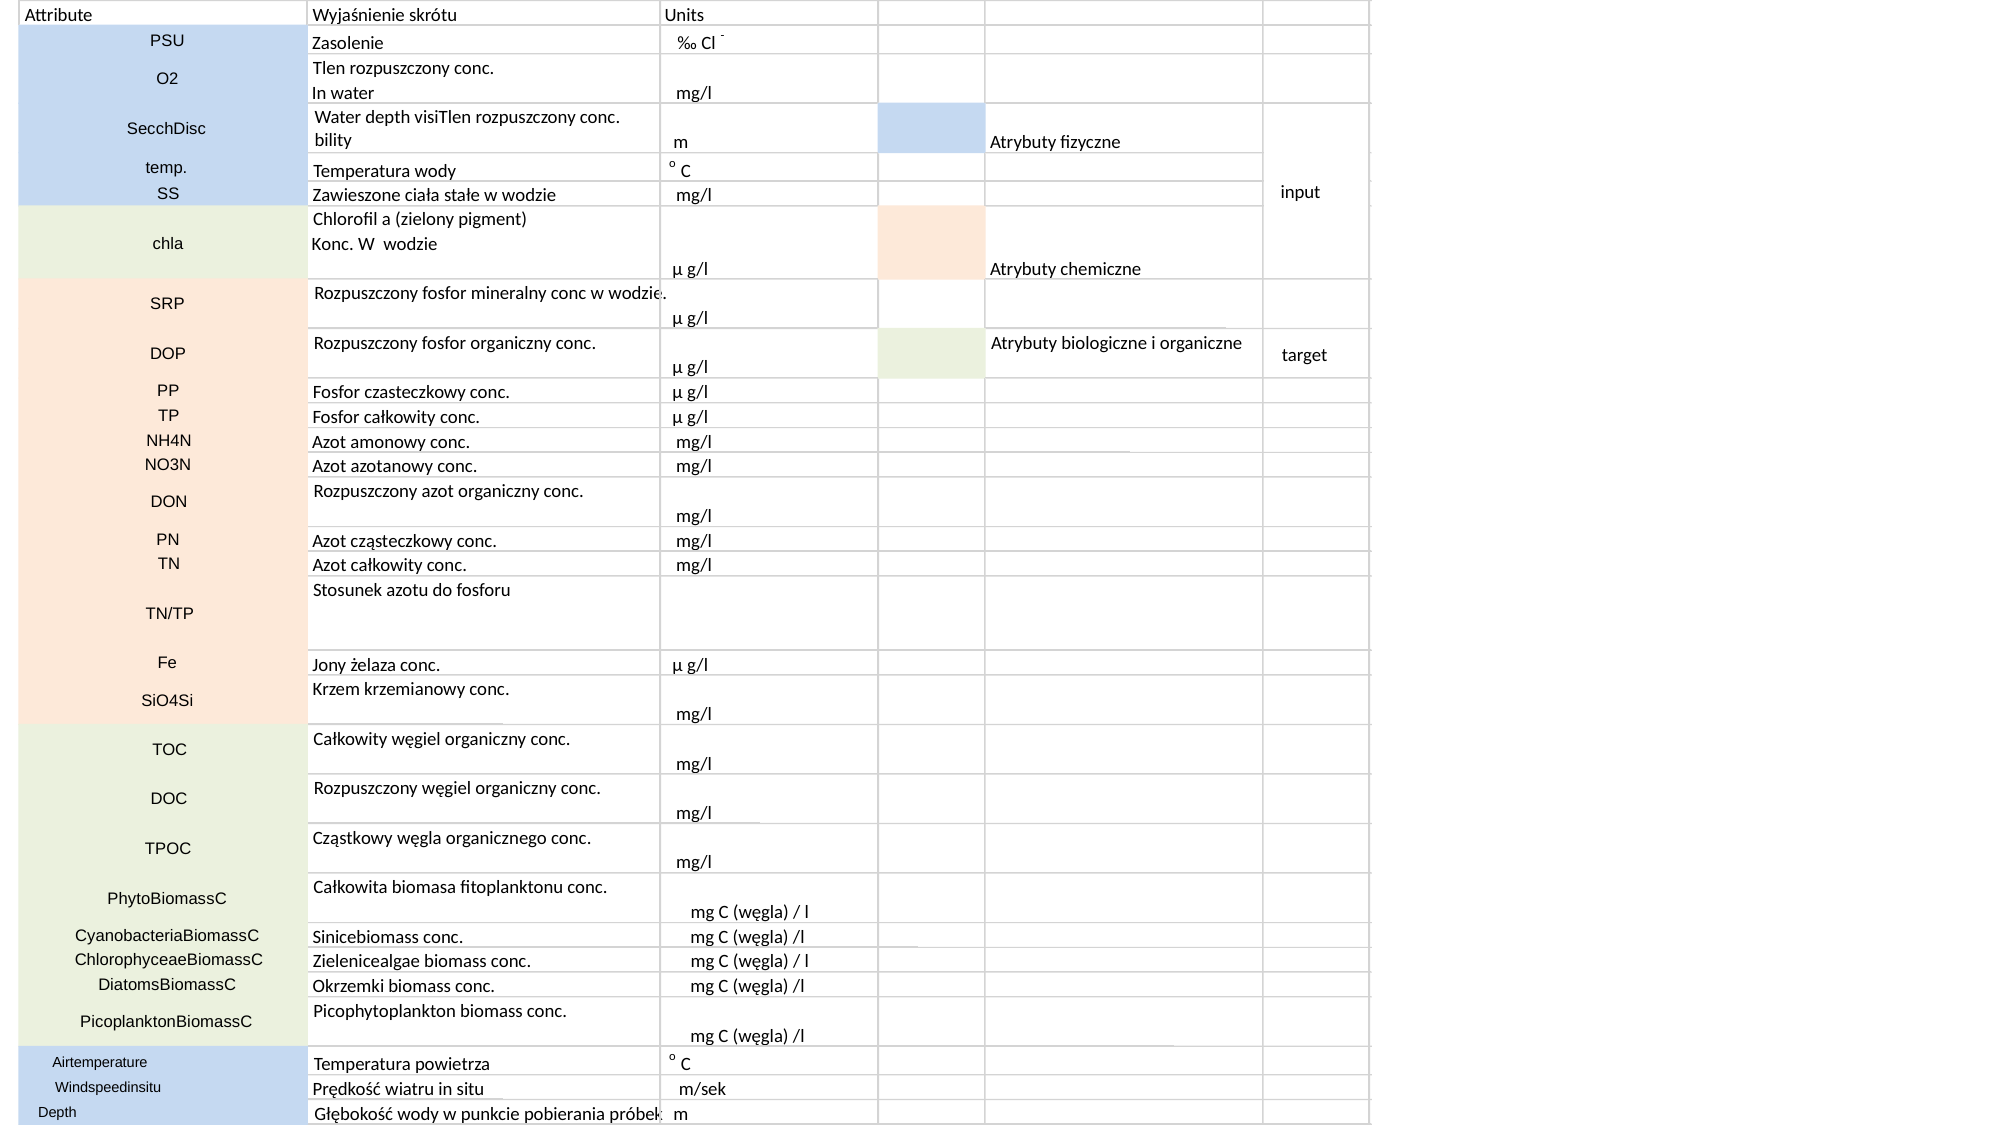

Attribute
Wyjaśnienie skrótu

Units

-
PSU
Zasolenie

‰ Cl

Tlen rozpuszczony conc.

O2
In water
mg/l

Water depth visiTlen rozpuszczony conc.
bility
SecchDisc
m
Atrybuty fizyczne

o
temp.
Temperatura wody

C
input

SS
Zawieszone ciała stałe w wodzie

mg/l

Chlorofil a (zielony pigment)

Konc. W  wodzie
chla
µ
g/l
Atrybuty chemiczne

Rozpuszczony fosfor mineralny conc w wodzie.

SRP
µ
g/l

Rozpuszczony fosfor organiczny conc.

Atrybuty biologiczne i organiczne

DOP
target
µ
g/l

PP
Fosfor czasteczkowy conc.

µ
g/l

TP
Fosfor całkowity conc.

µ
g/l
NH4N
Azot amonowy conc.

mg/l
NO3N
Azot azotanowy conc.

mg/l
Rozpuszczony azot organiczny conc.

DON
mg/l
PN
Azot cząsteczkowy conc.

mg/l
TN
Azot całkowity conc.

mg/l
Stosunek azotu do fosforu

TN/TP
Fe
Jony żelaza conc.

µ
g/l
Krzem krzemianowy conc.

SiO4Si
mg/l

Całkowity węgiel organiczny conc.

TOC
mg/l
Rozpuszczony węgiel organiczny conc.

DOC
mg/l
Cząstkowy węgla organicznego conc.

TPOC
mg/l
Całkowita biomasa fitoplanktonu conc.

PhytoBiomassC
mg C (węgla) / l
CyanobacteriaBiomassC
Sinicebiomass conc.
mg C (węgla) /l
ChlorophyceaeBiomassC
Zielenicealgae biomass conc.
mg C (węgla) / l
DiatomsBiomassC
Okrzemki biomass conc.
mg C (węgla) /l
Picophytoplankton biomass conc.
PicoplanktonBiomassC
mg C (węgla) /l

o
Temperatura powietrza

C
Airtemperature
Prędkość wiatru in situ

m/sek
Windspeedinsitu
Głębokość wody w punkcie pobierania próbek

m
Depth